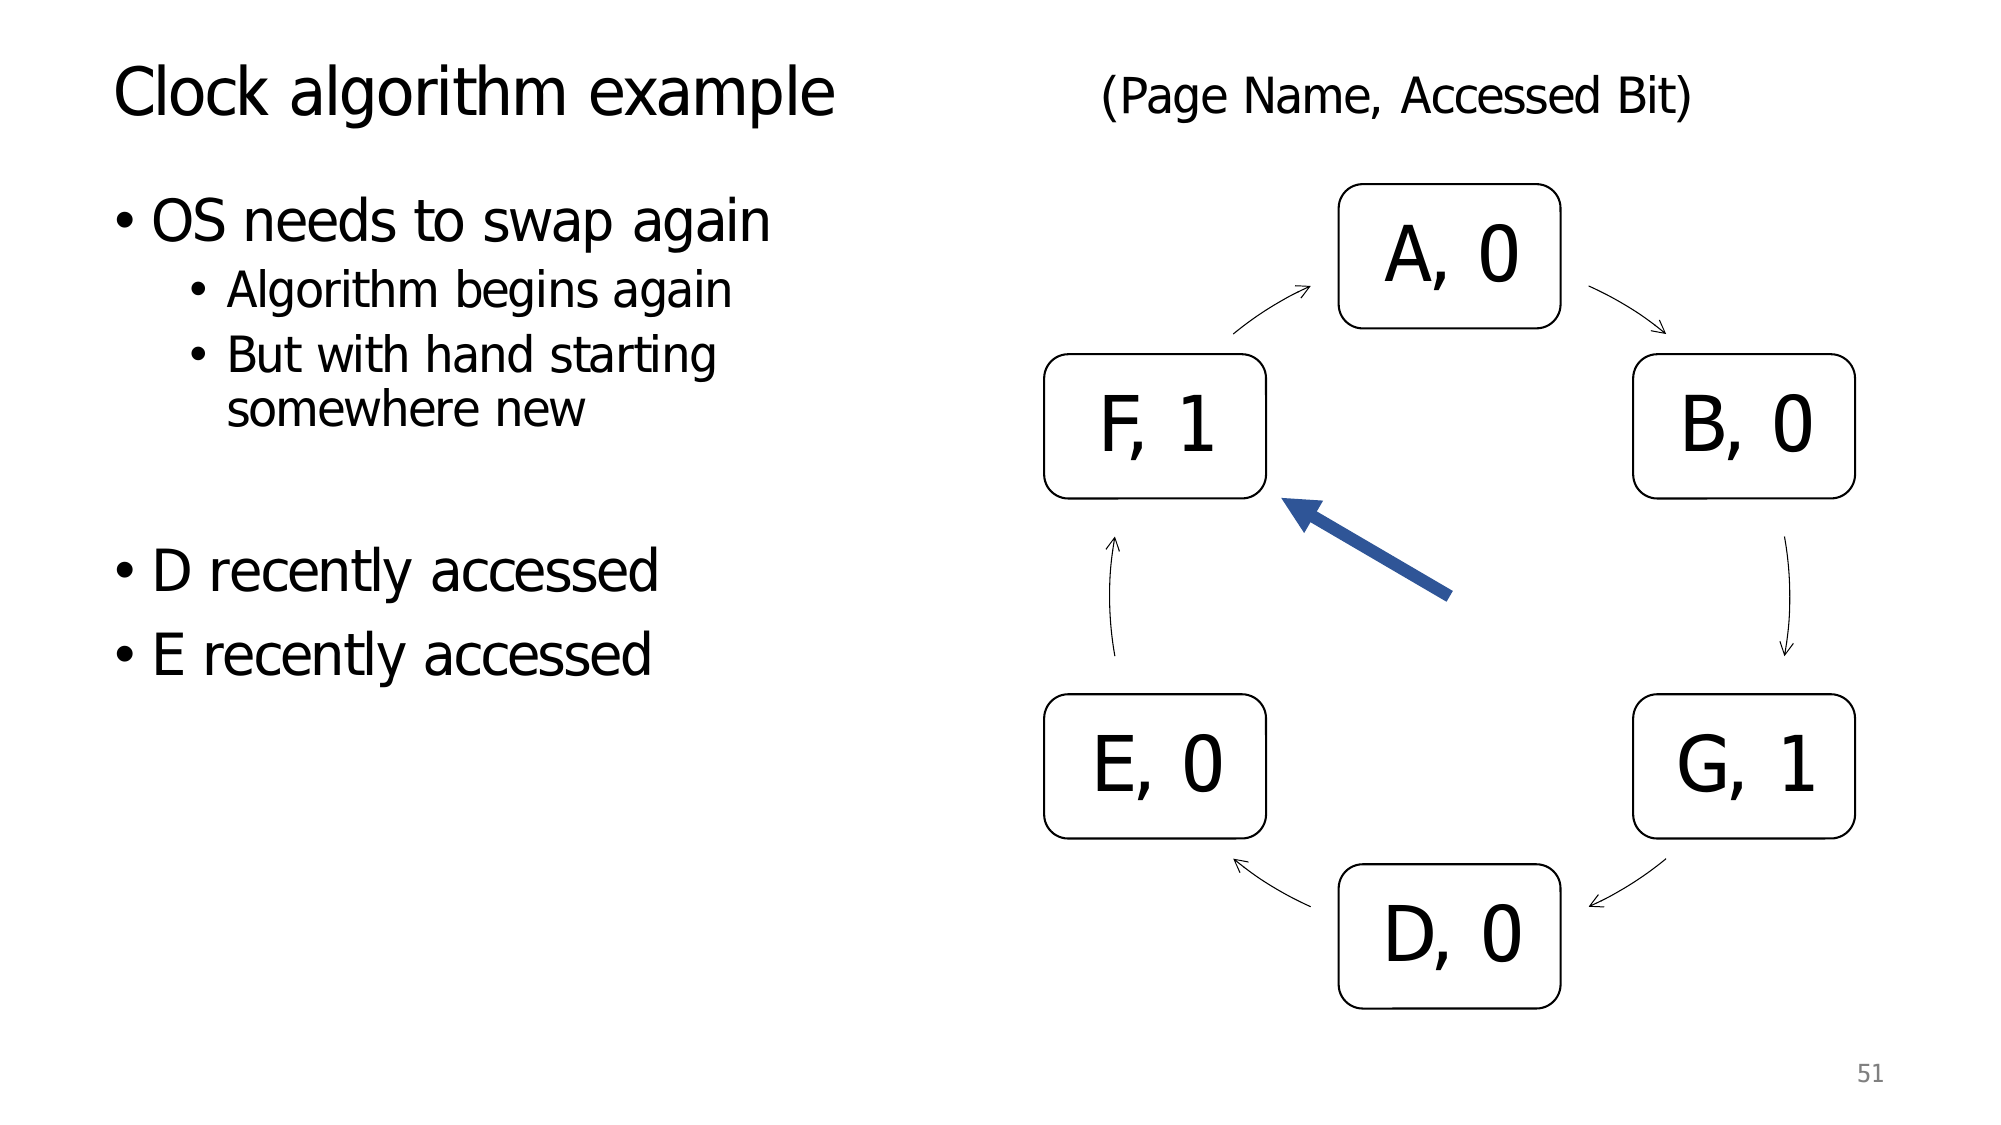

# Clock algorithm example
(Page Name, Accessed Bit)
OS needs to swap again
Algorithm begins again
But with hand starting somewhere new

D recently accessed
E recently accessed
A, 0
B, 0
G, 1
D, 0
E, 0
F, 1
51